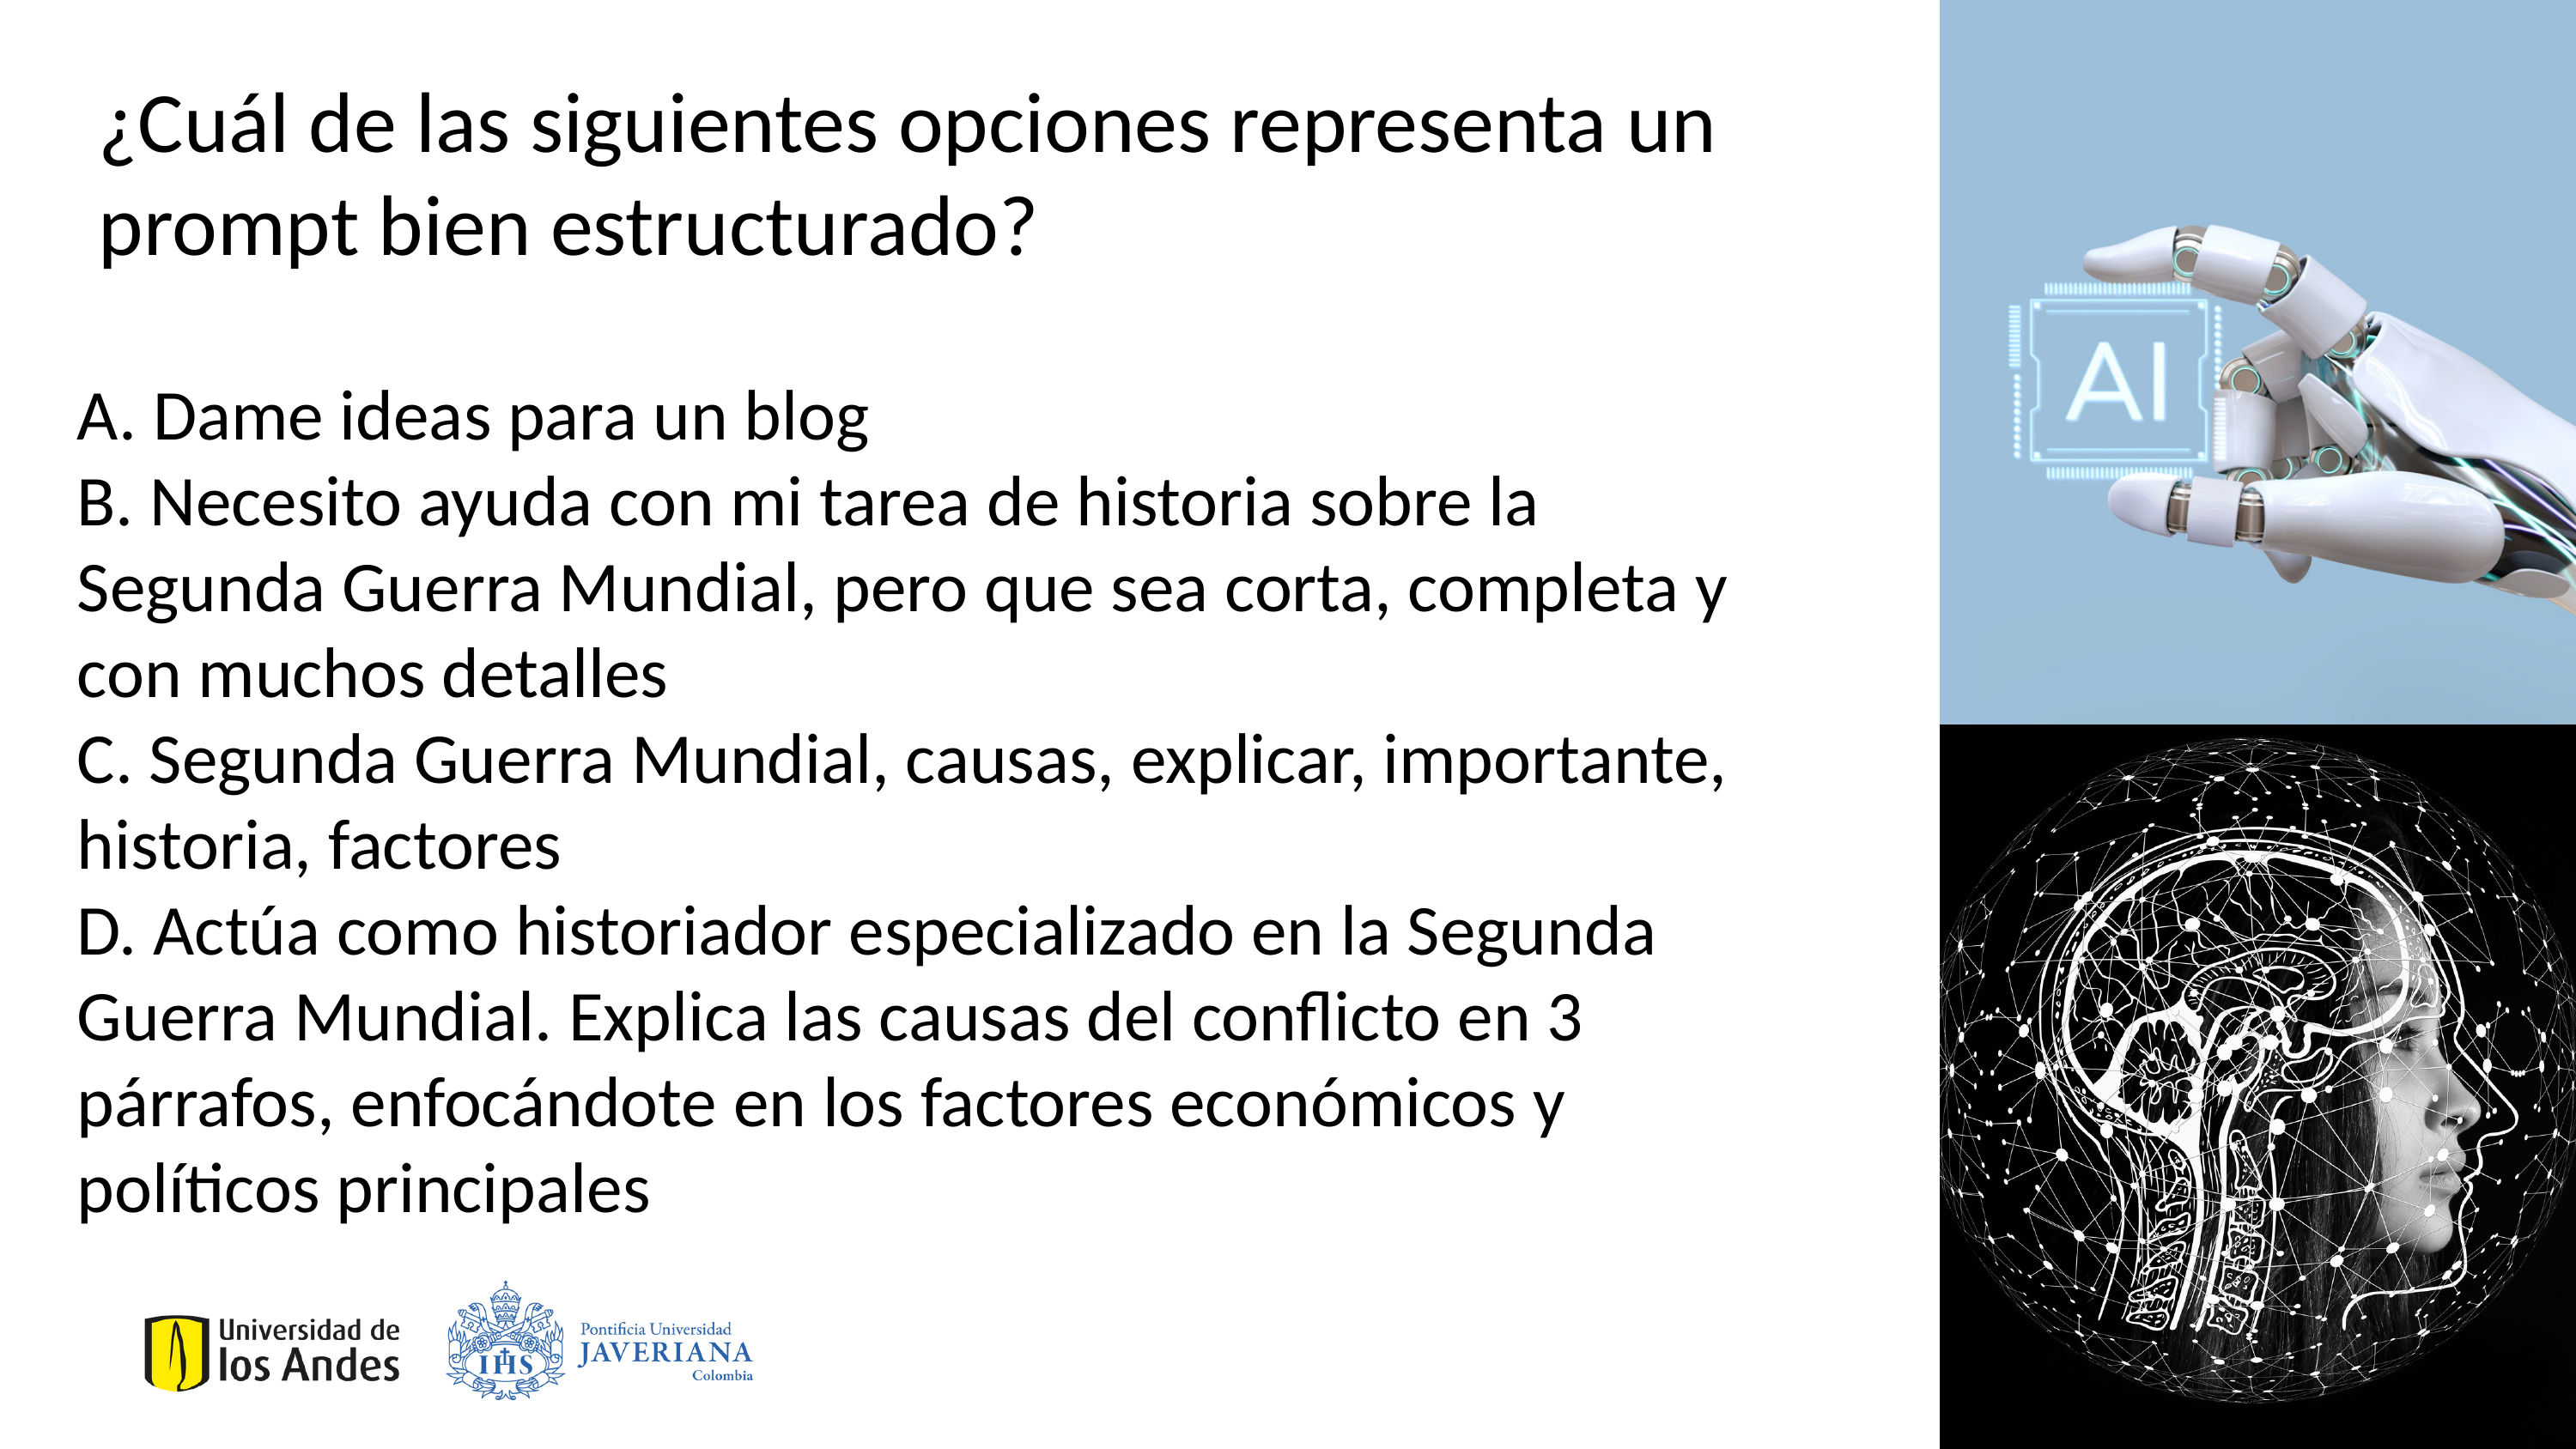

¿Cuál de las siguientes opciones representa un prompt bien estructurado?
A. Dame ideas para un blog
B. Necesito ayuda con mi tarea de historia sobre la Segunda Guerra Mundial, pero que sea corta, completa y con muchos detalles
C. Segunda Guerra Mundial, causas, explicar, importante, historia, factores
D. Actúa como historiador especializado en la Segunda Guerra Mundial. Explica las causas del conflicto en 3 párrafos, enfocándote en los factores económicos y políticos principales